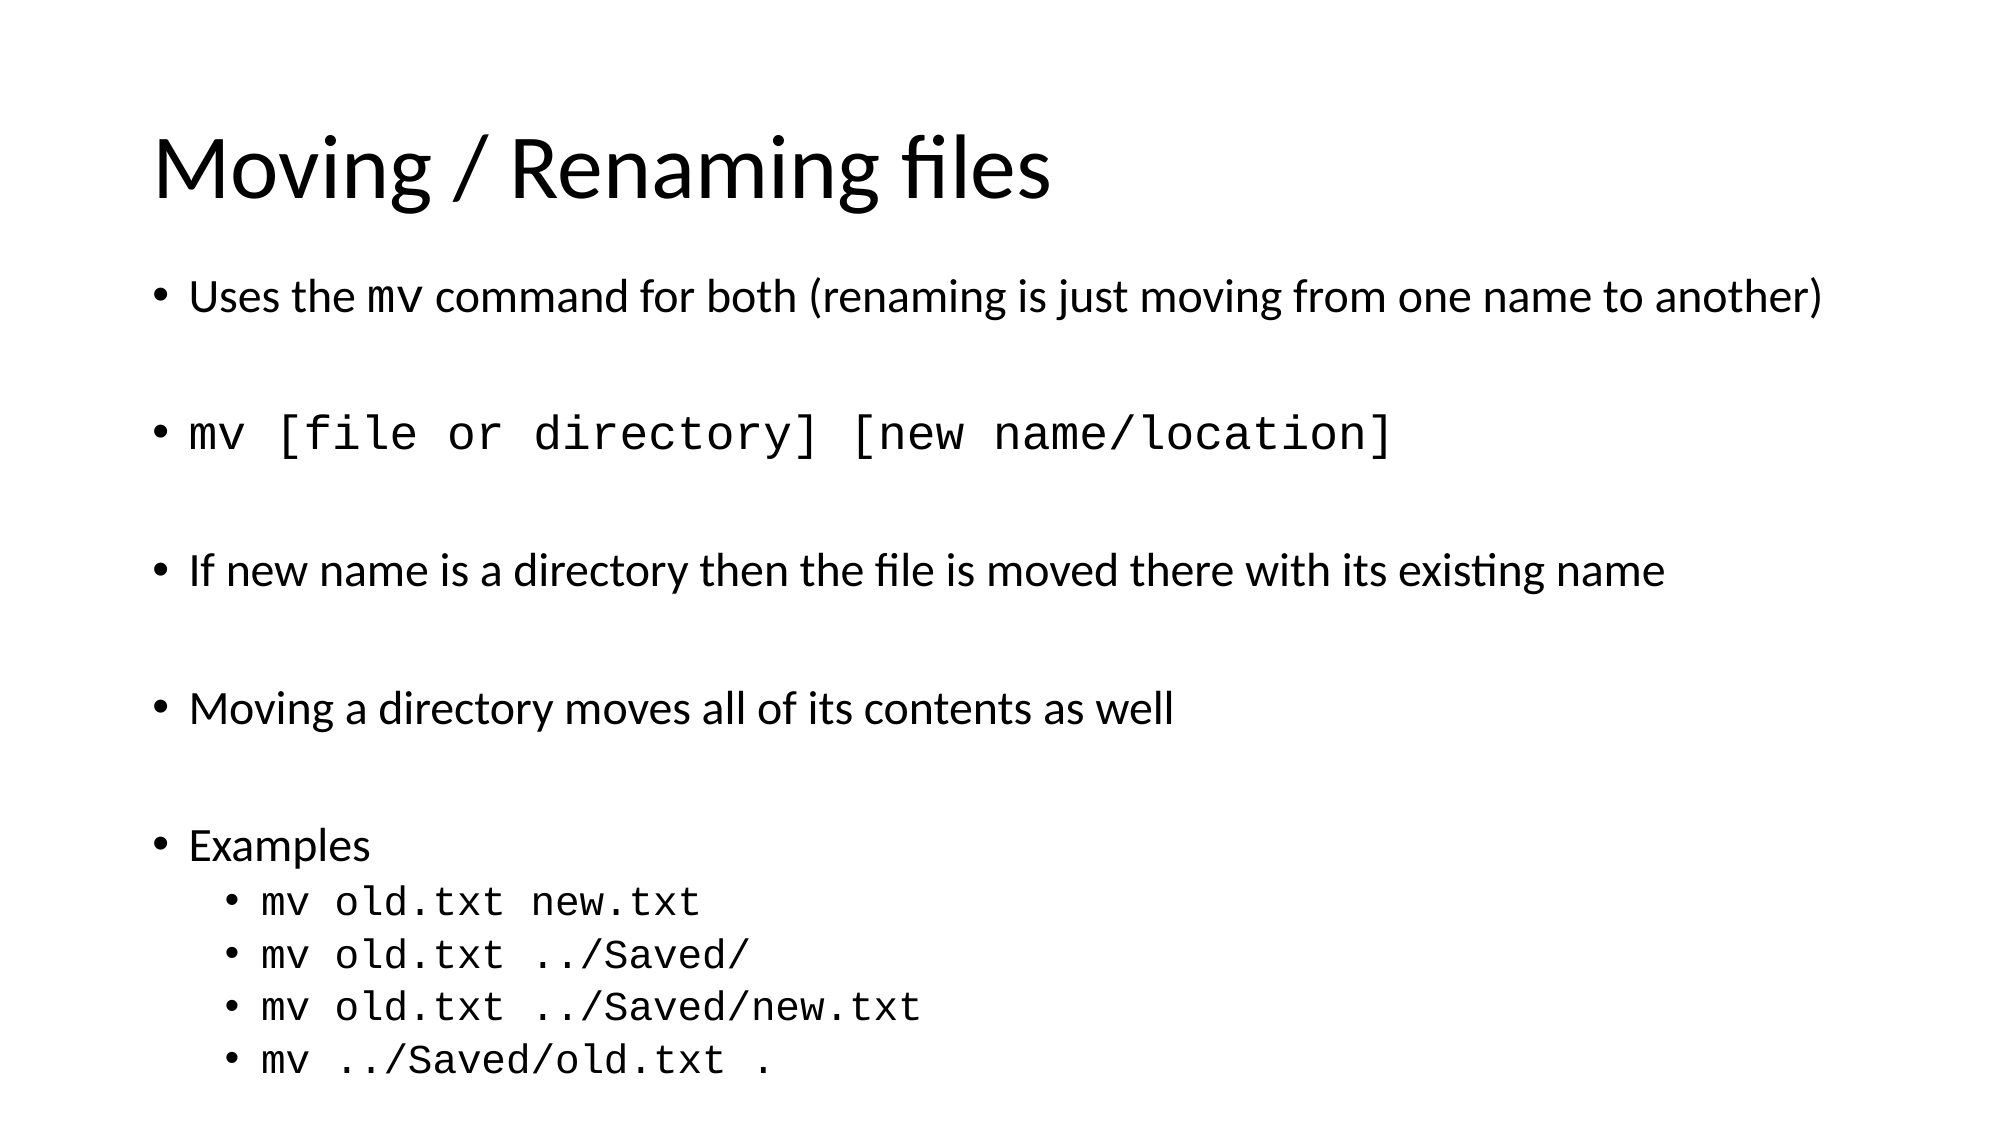

# Moving / Renaming files
Uses the mv command for both (renaming is just moving from one name to another)

mv [file or directory] [new name/location]

If new name is a directory then the file is moved there with its existing name

Moving a directory moves all of its contents as well

Examples
mv old.txt new.txt
mv old.txt ../Saved/
mv old.txt ../Saved/new.txt
mv ../Saved/old.txt .